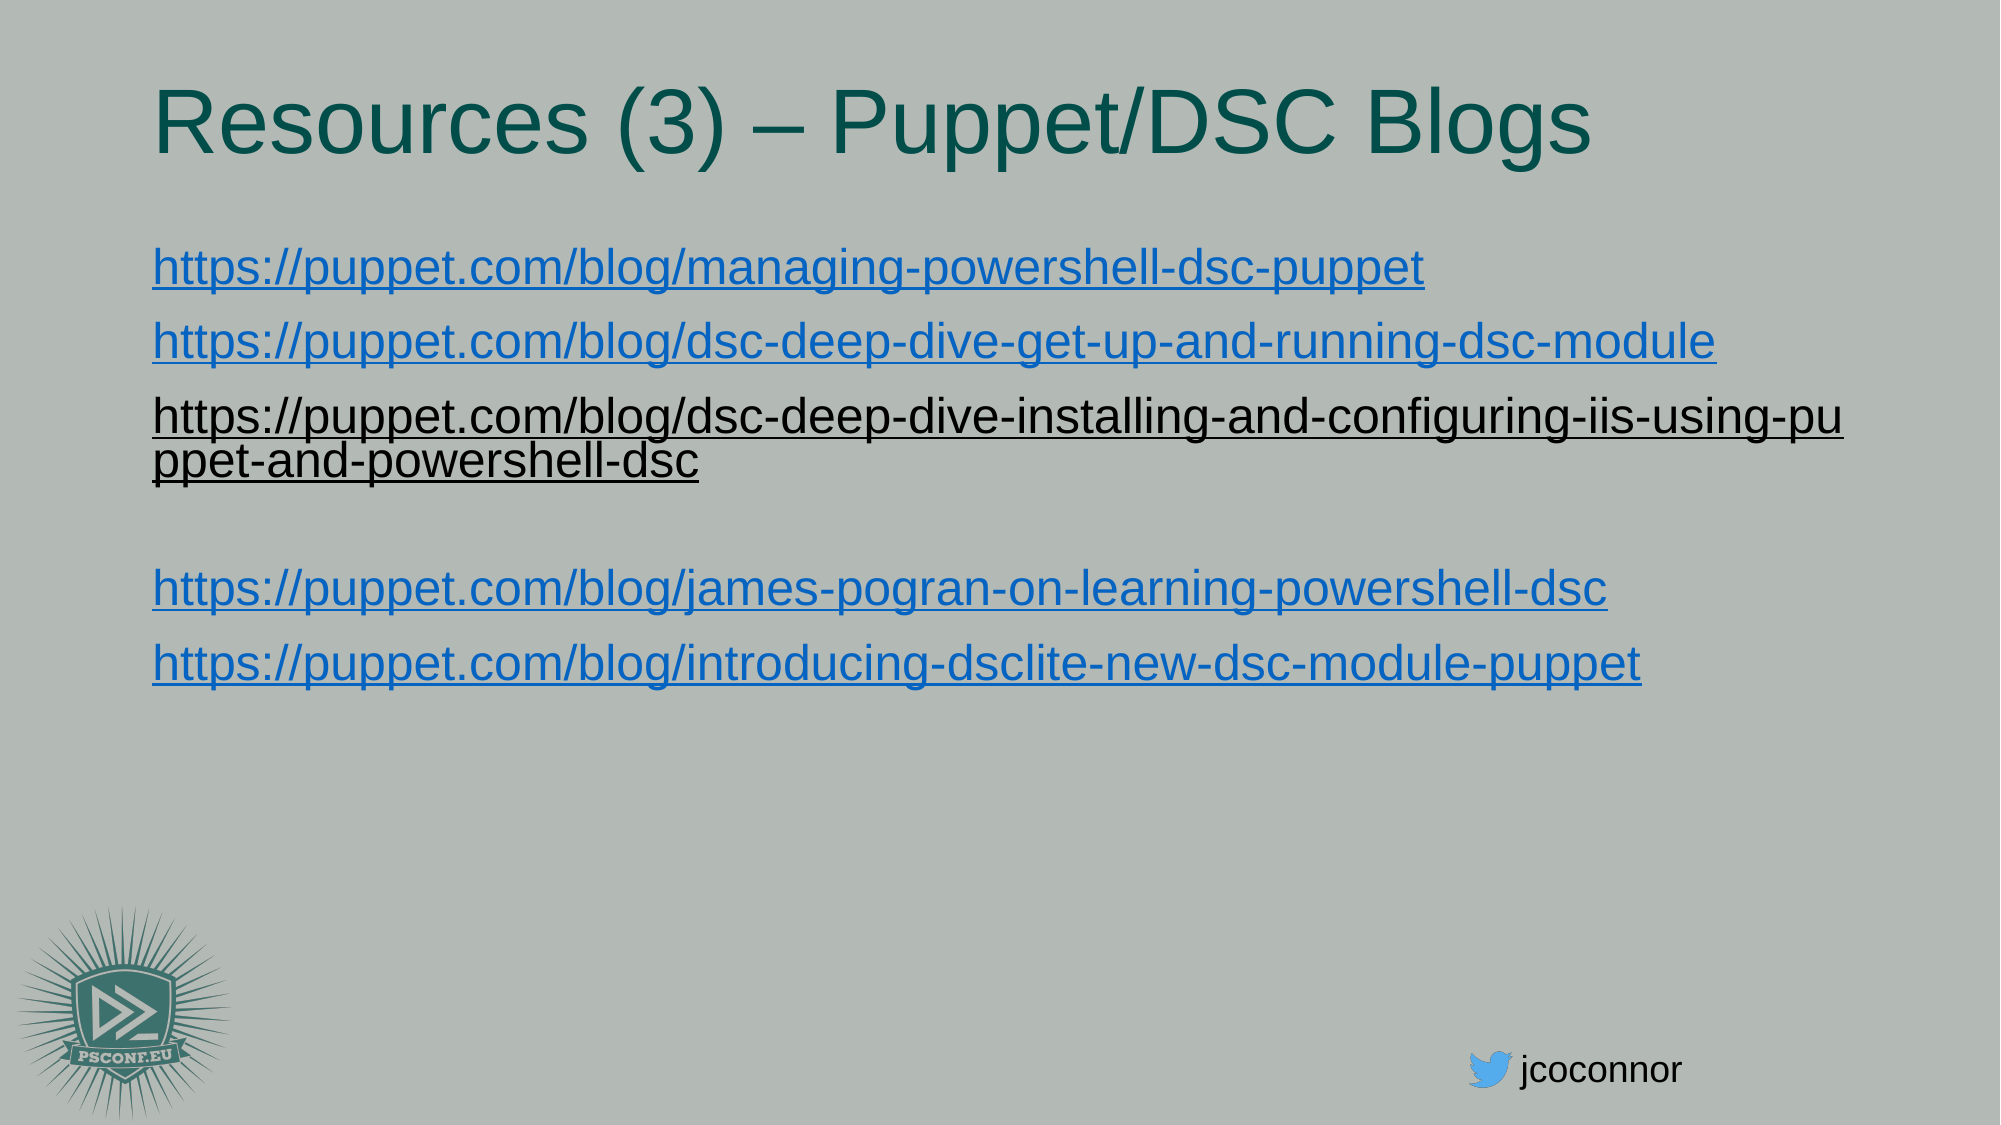

# Resources (3) – Puppet/DSC Blogs
https://puppet.com/blog/managing-powershell-dsc-puppet
https://puppet.com/blog/dsc-deep-dive-get-up-and-running-dsc-module
https://puppet.com/blog/dsc-deep-dive-installing-and-configuring-iis-using-puppet-and-powershell-dsc
https://puppet.com/blog/james-pogran-on-learning-powershell-dsc
https://puppet.com/blog/introducing-dsclite-new-dsc-module-puppet

jcoconnor